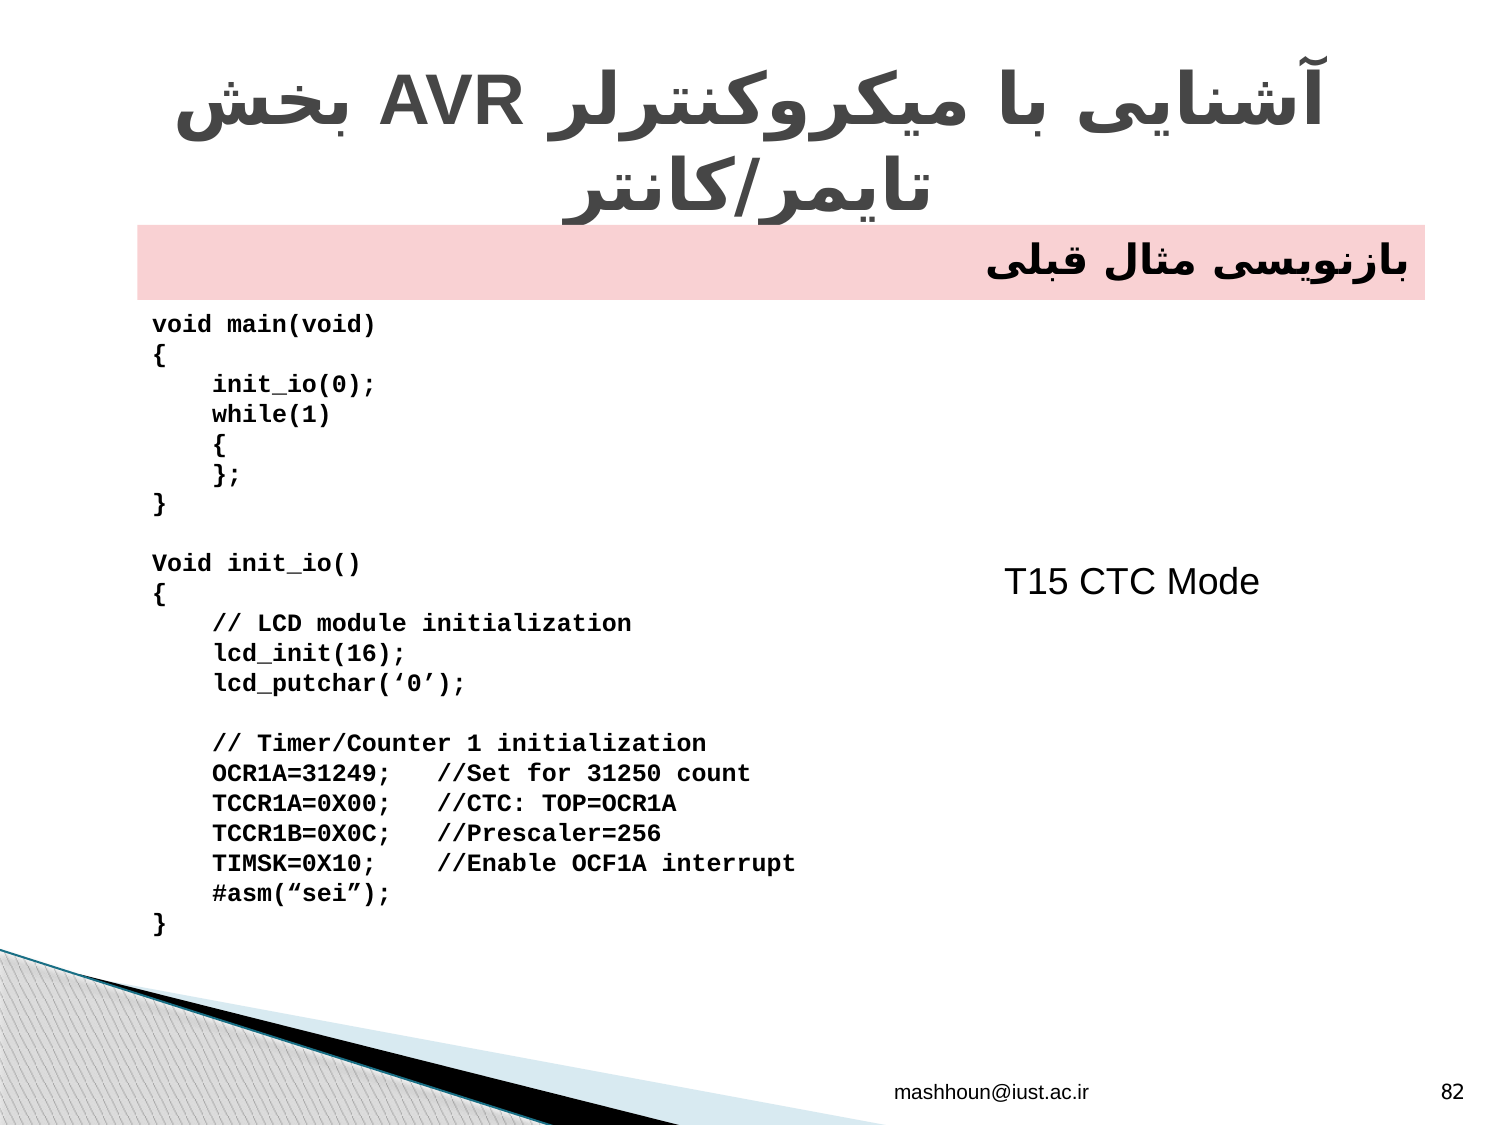

# آشنایی با میکروکنترلر AVR بخش تایمر/کانتر
بازنویسی مثال قبلی
void main(void)
{
    init_io(0);
    while(1)
    {
    };
}

Void init_io()
{
    // LCD module initialization
    lcd_init(16);
    lcd_putchar(‘0’);

    // Timer/Counter 1 initialization
    OCR1A=31249;   //Set for 31250 count
    TCCR1A=0X00;   //CTC: TOP=OCR1A
    TCCR1B=0X0C;   //Prescaler=256
    TIMSK=0X10;    //Enable OCF1A interrupt
    #asm(“sei”);
}
T15 CTC Mode
mashhoun@iust.ac.ir
82